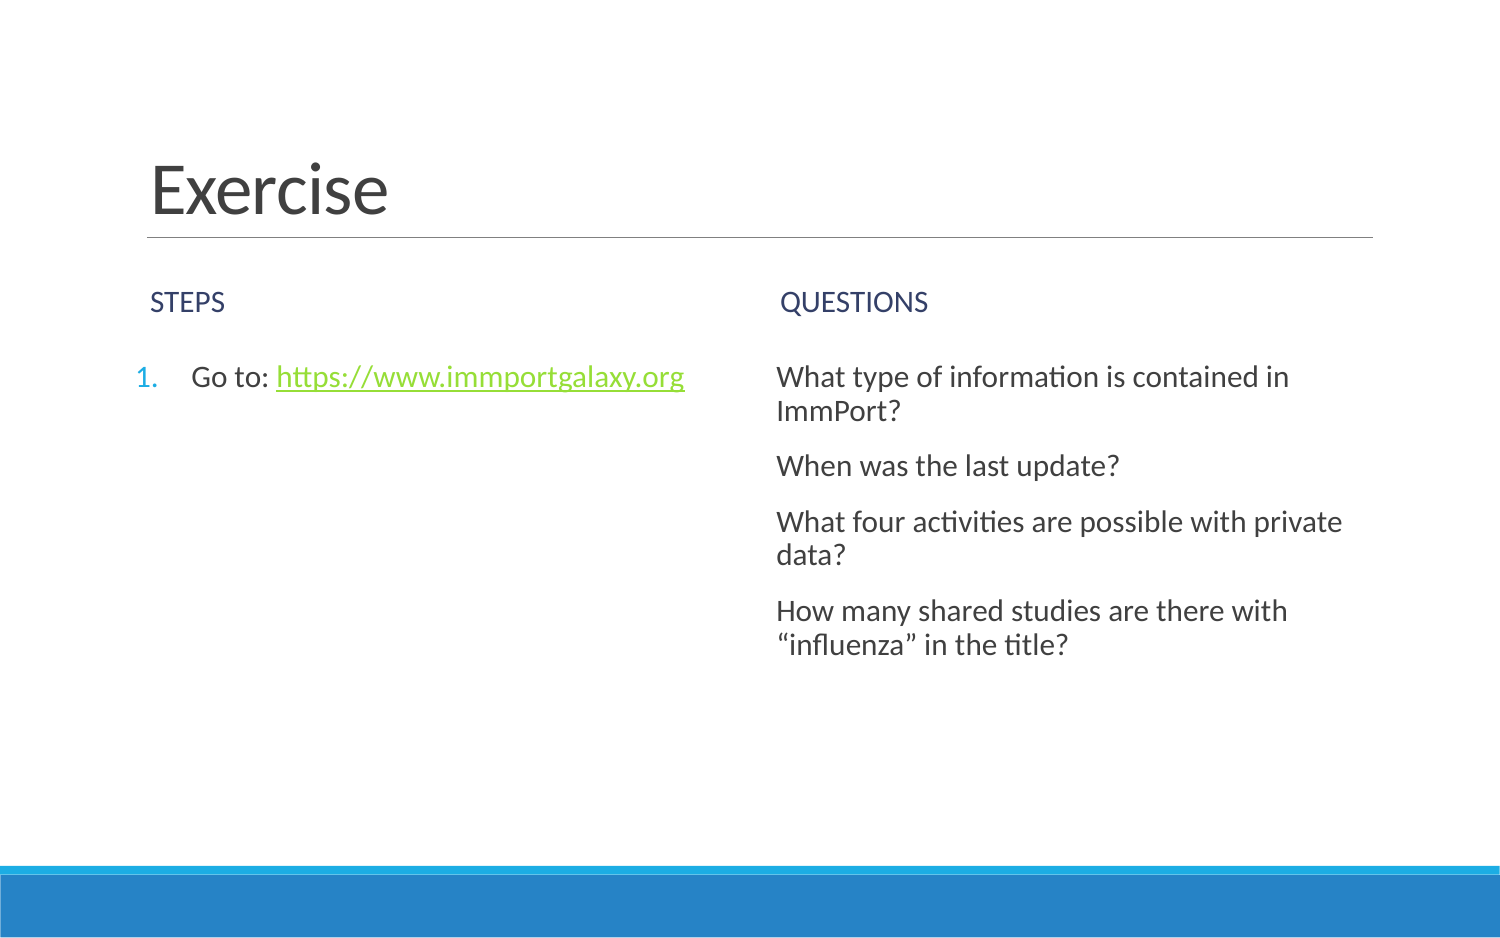

# Exercise
Steps
Questions
What type of information is contained in ImmPort?
When was the last update?
What four activities are possible with private data?
How many shared studies are there with “influenza” in the title?
Go to: https://www.immportgalaxy.org